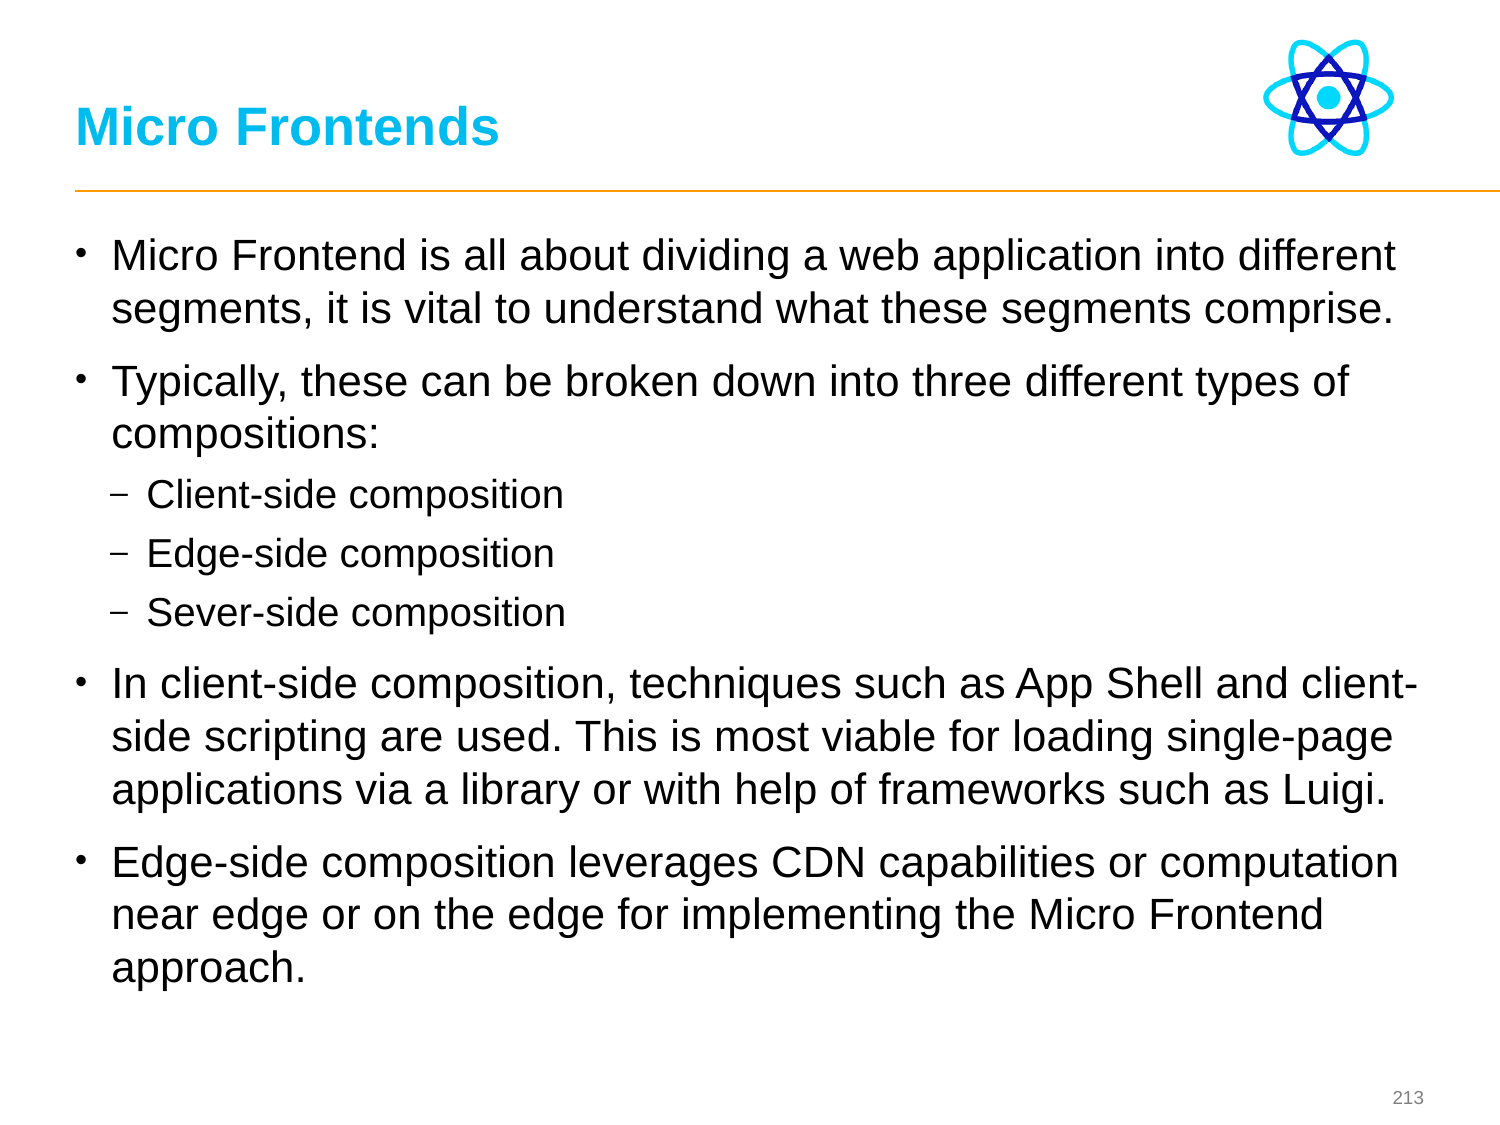

# Micro Frontends
Micro Frontend is all about dividing a web application into different segments, it is vital to understand what these segments comprise.
Typically, these can be broken down into three different types of compositions:
Client-side composition
Edge-side composition
Sever-side composition
In client-side composition, techniques such as App Shell and client-side scripting are used. This is most viable for loading single-page applications via a library or with help of frameworks such as Luigi.
Edge-side composition leverages CDN capabilities or computation near edge or on the edge for implementing the Micro Frontend approach.